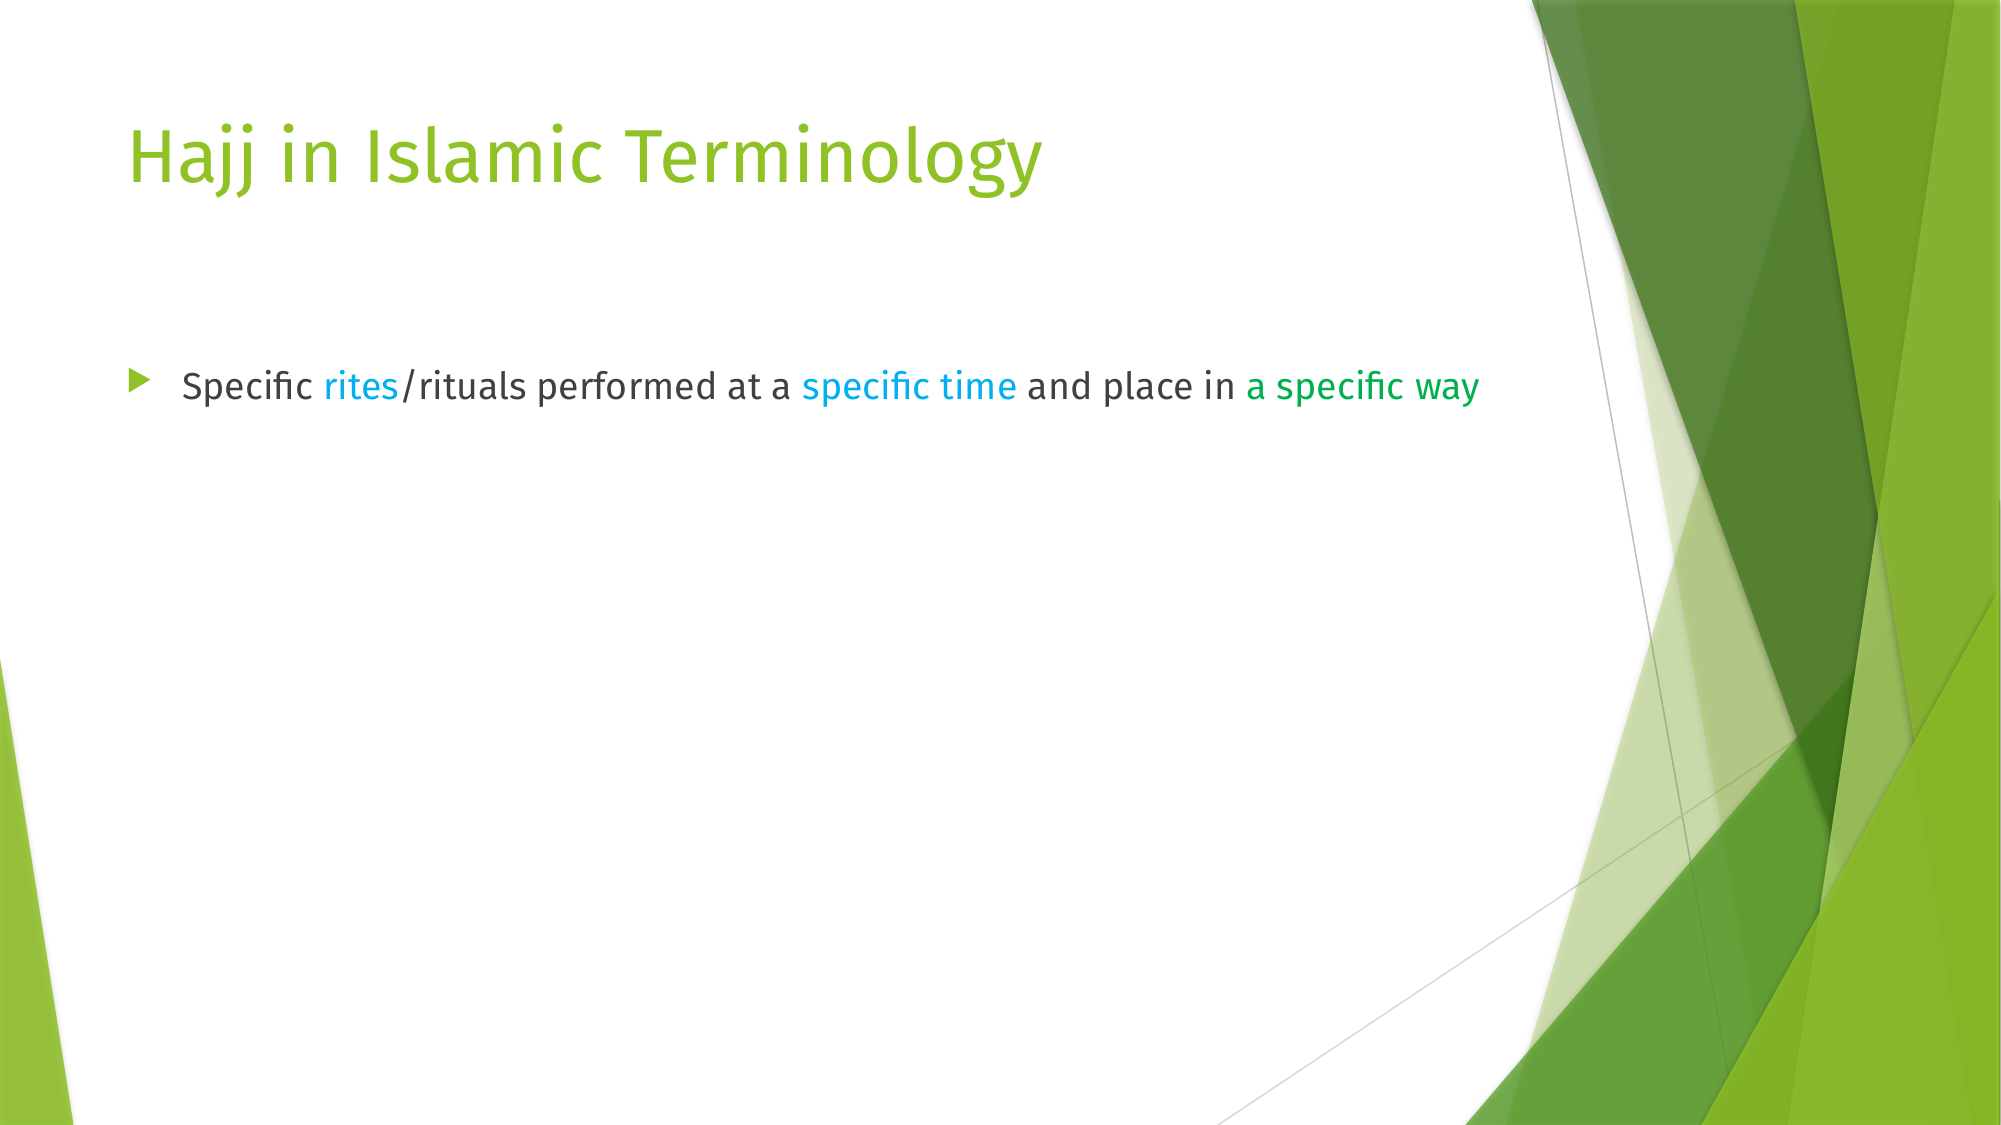

# Hajj in Islamic Terminology
Specific rites/rituals performed at a specific time and place in a specific way